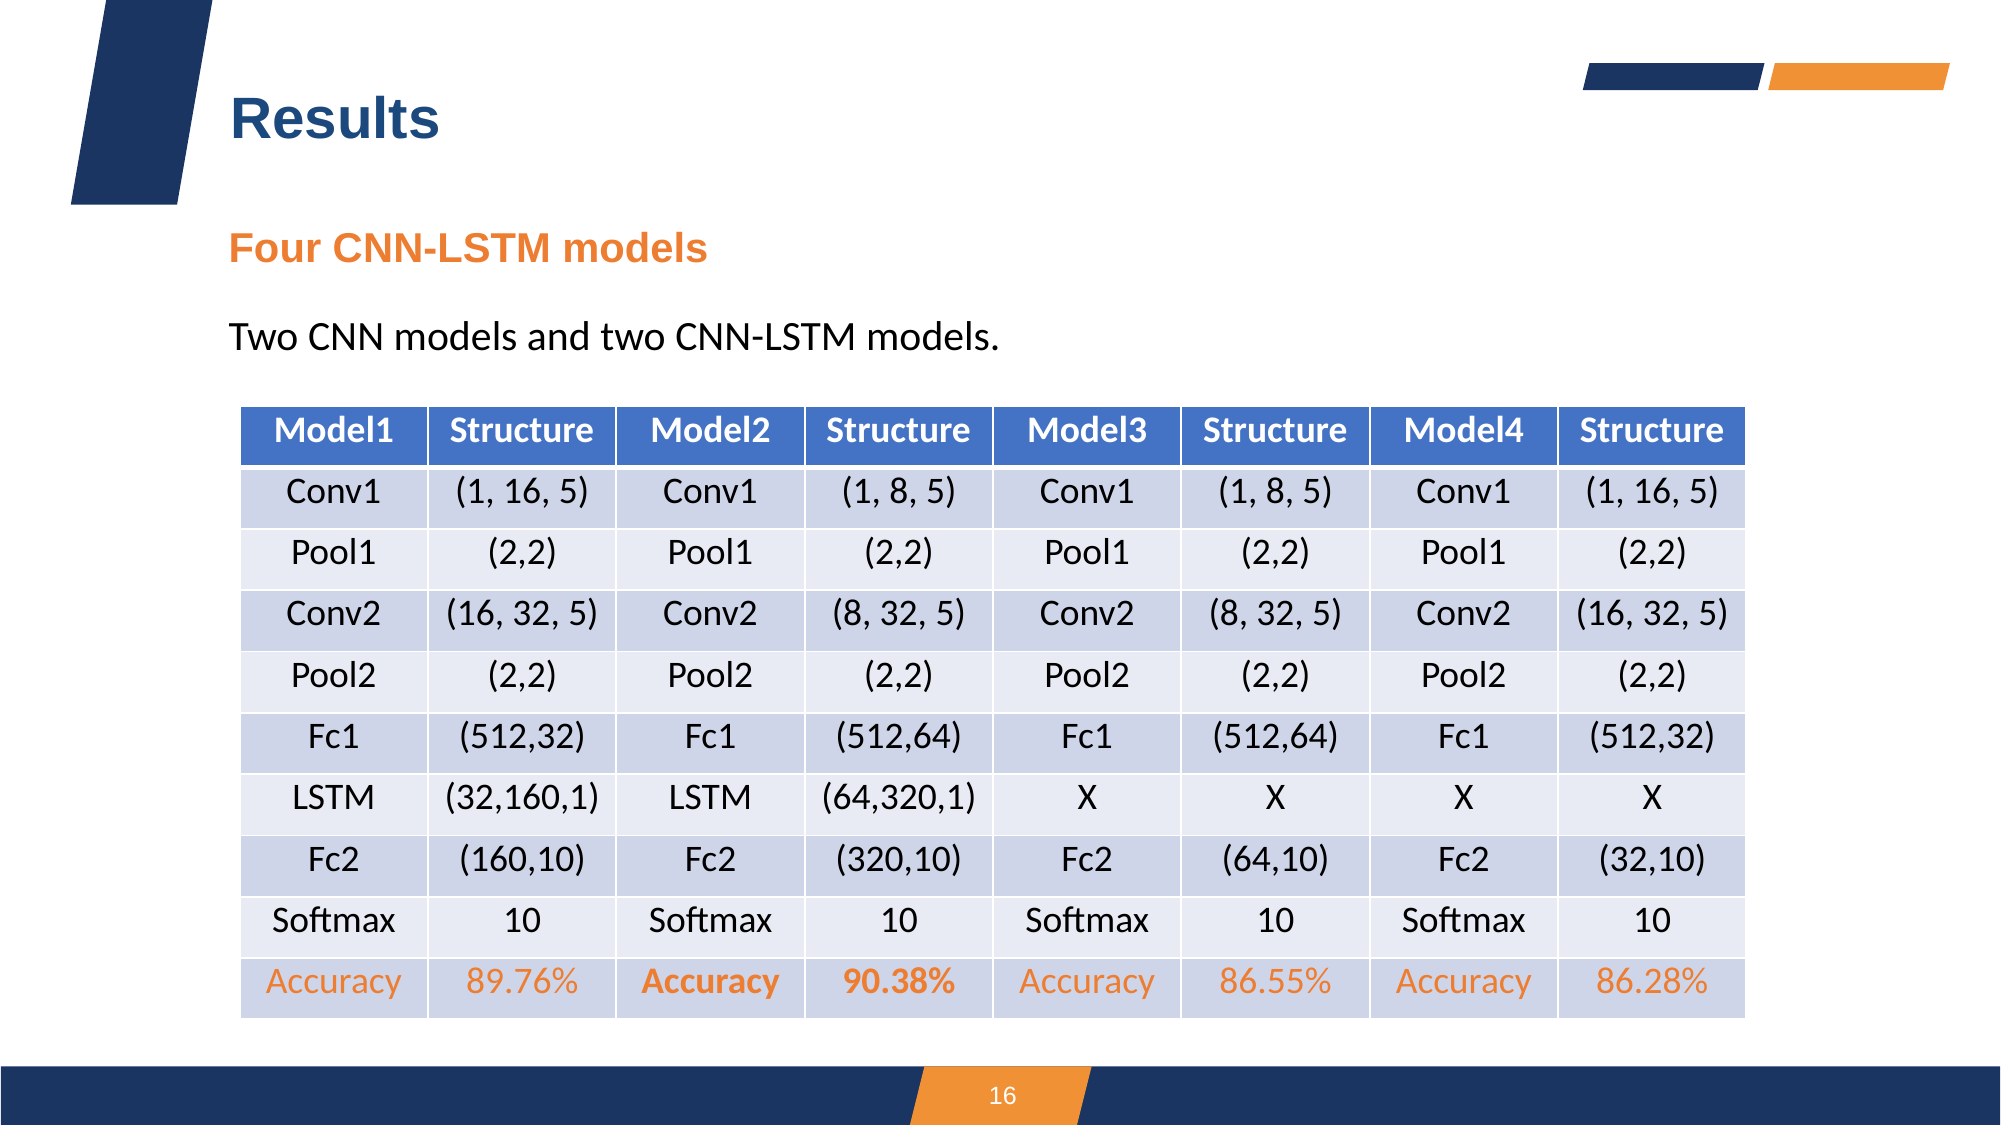

Results
Four CNN-LSTM models
Two CNN models and two CNN-LSTM models.
| Model1 | Structure | Model2 | Structure | Model3 | Structure | Model4 | Structure |
| --- | --- | --- | --- | --- | --- | --- | --- |
| Conv1 | (1, 16, 5) | Conv1 | (1, 8, 5) | Conv1 | (1, 8, 5) | Conv1 | (1, 16, 5) |
| Pool1 | (2,2) | Pool1 | (2,2) | Pool1 | (2,2) | Pool1 | (2,2) |
| Conv2 | (16, 32, 5) | Conv2 | (8, 32, 5) | Conv2 | (8, 32, 5) | Conv2 | (16, 32, 5) |
| Pool2 | (2,2) | Pool2 | (2,2) | Pool2 | (2,2) | Pool2 | (2,2) |
| Fc1 | (512,32) | Fc1 | (512,64) | Fc1 | (512,64) | Fc1 | (512,32) |
| LSTM | (32,160,1) | LSTM | (64,320,1) | X | X | X | X |
| Fc2 | (160,10) | Fc2 | (320,10) | Fc2 | (64,10) | Fc2 | (32,10) |
| Softmax | 10 | Softmax | 10 | Softmax | 10 | Softmax | 10 |
| Accuracy | 89.76% | Accuracy | 90.38% | Accuracy | 86.55% | Accuracy | 86.28% |
16